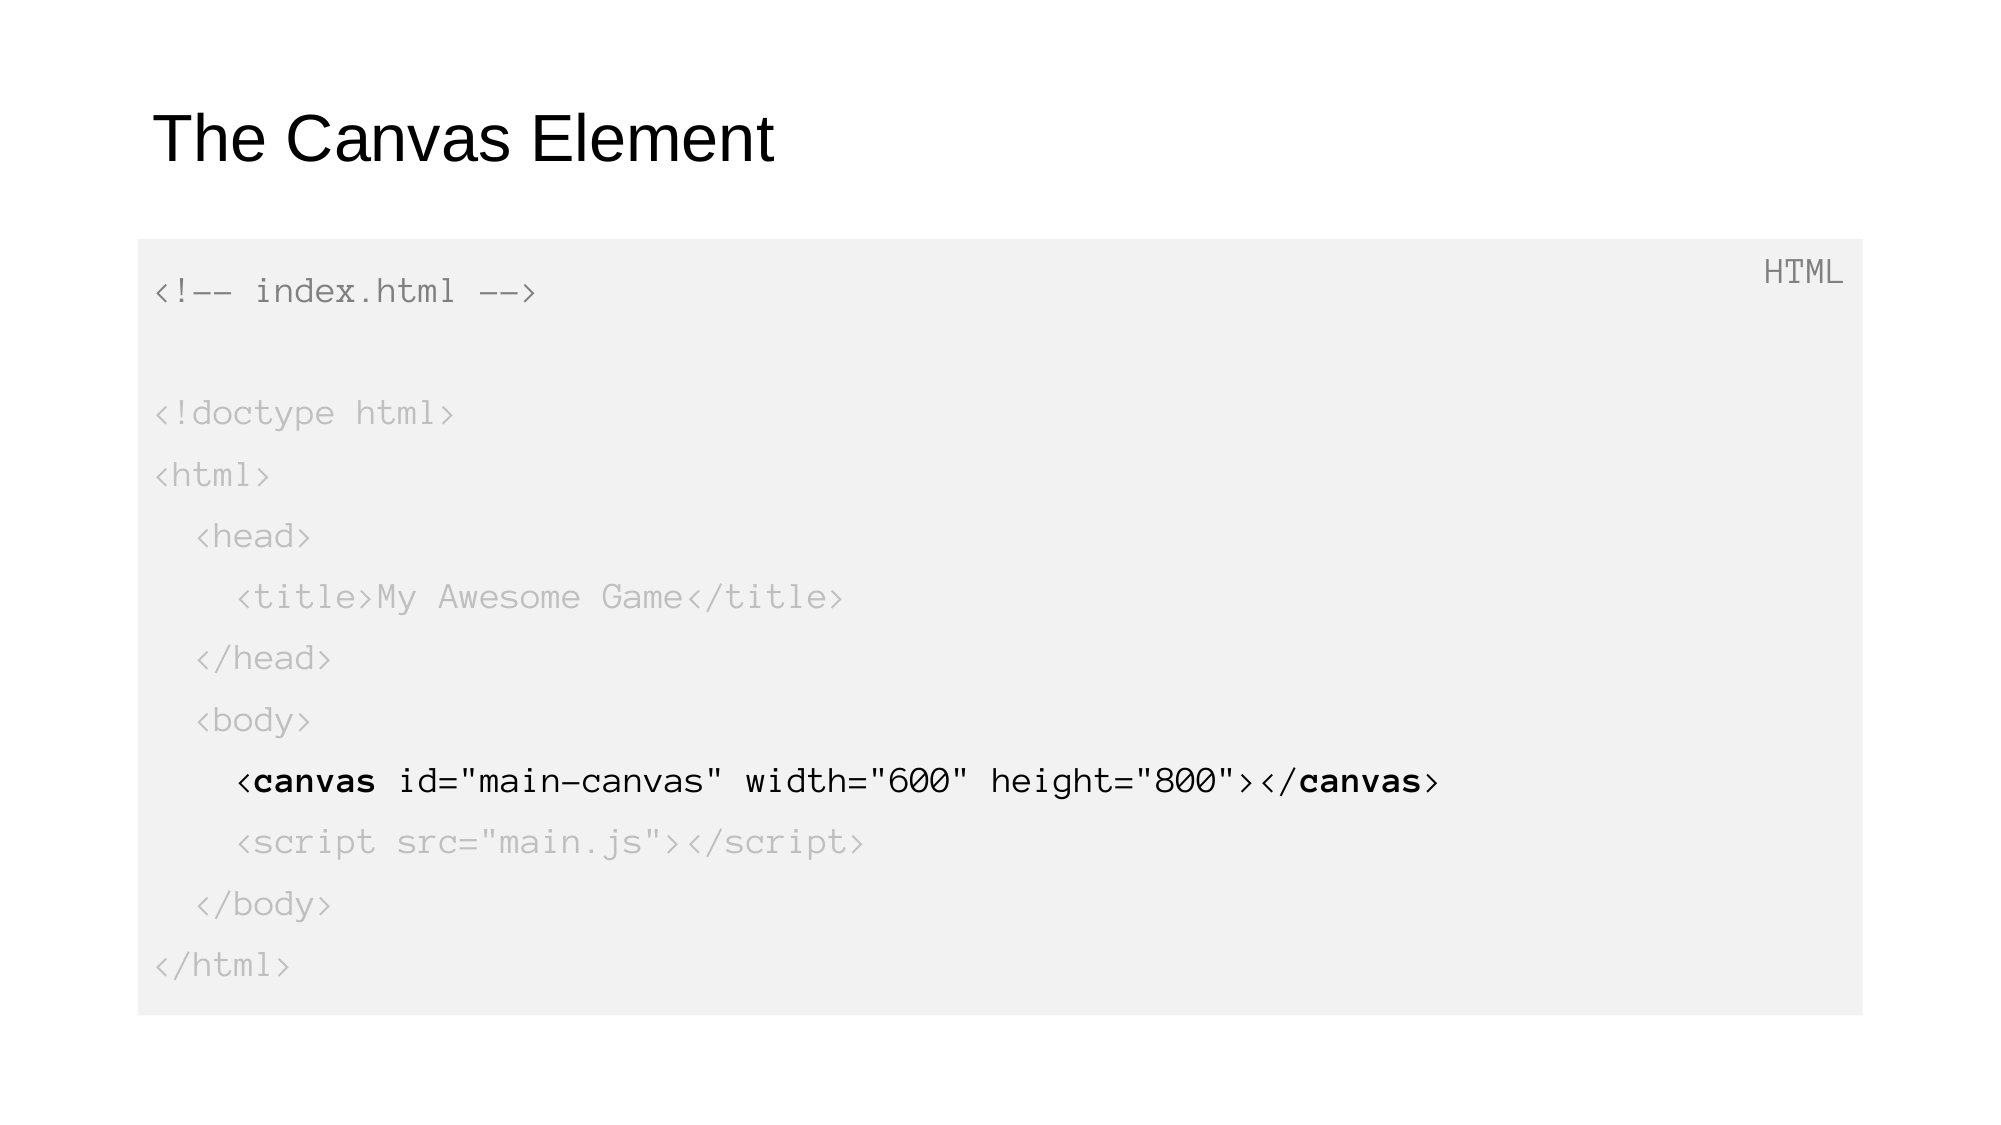

# The Canvas Element
<!-- index.html -->

<!doctype html>
<html>
  <head>
    <title>My Awesome Game</title>
  </head>
  <body>
    <canvas id="main-canvas" width="600" height="800"></canvas>
    <script src="main.js"></script>
  </body>
</html>
HTML